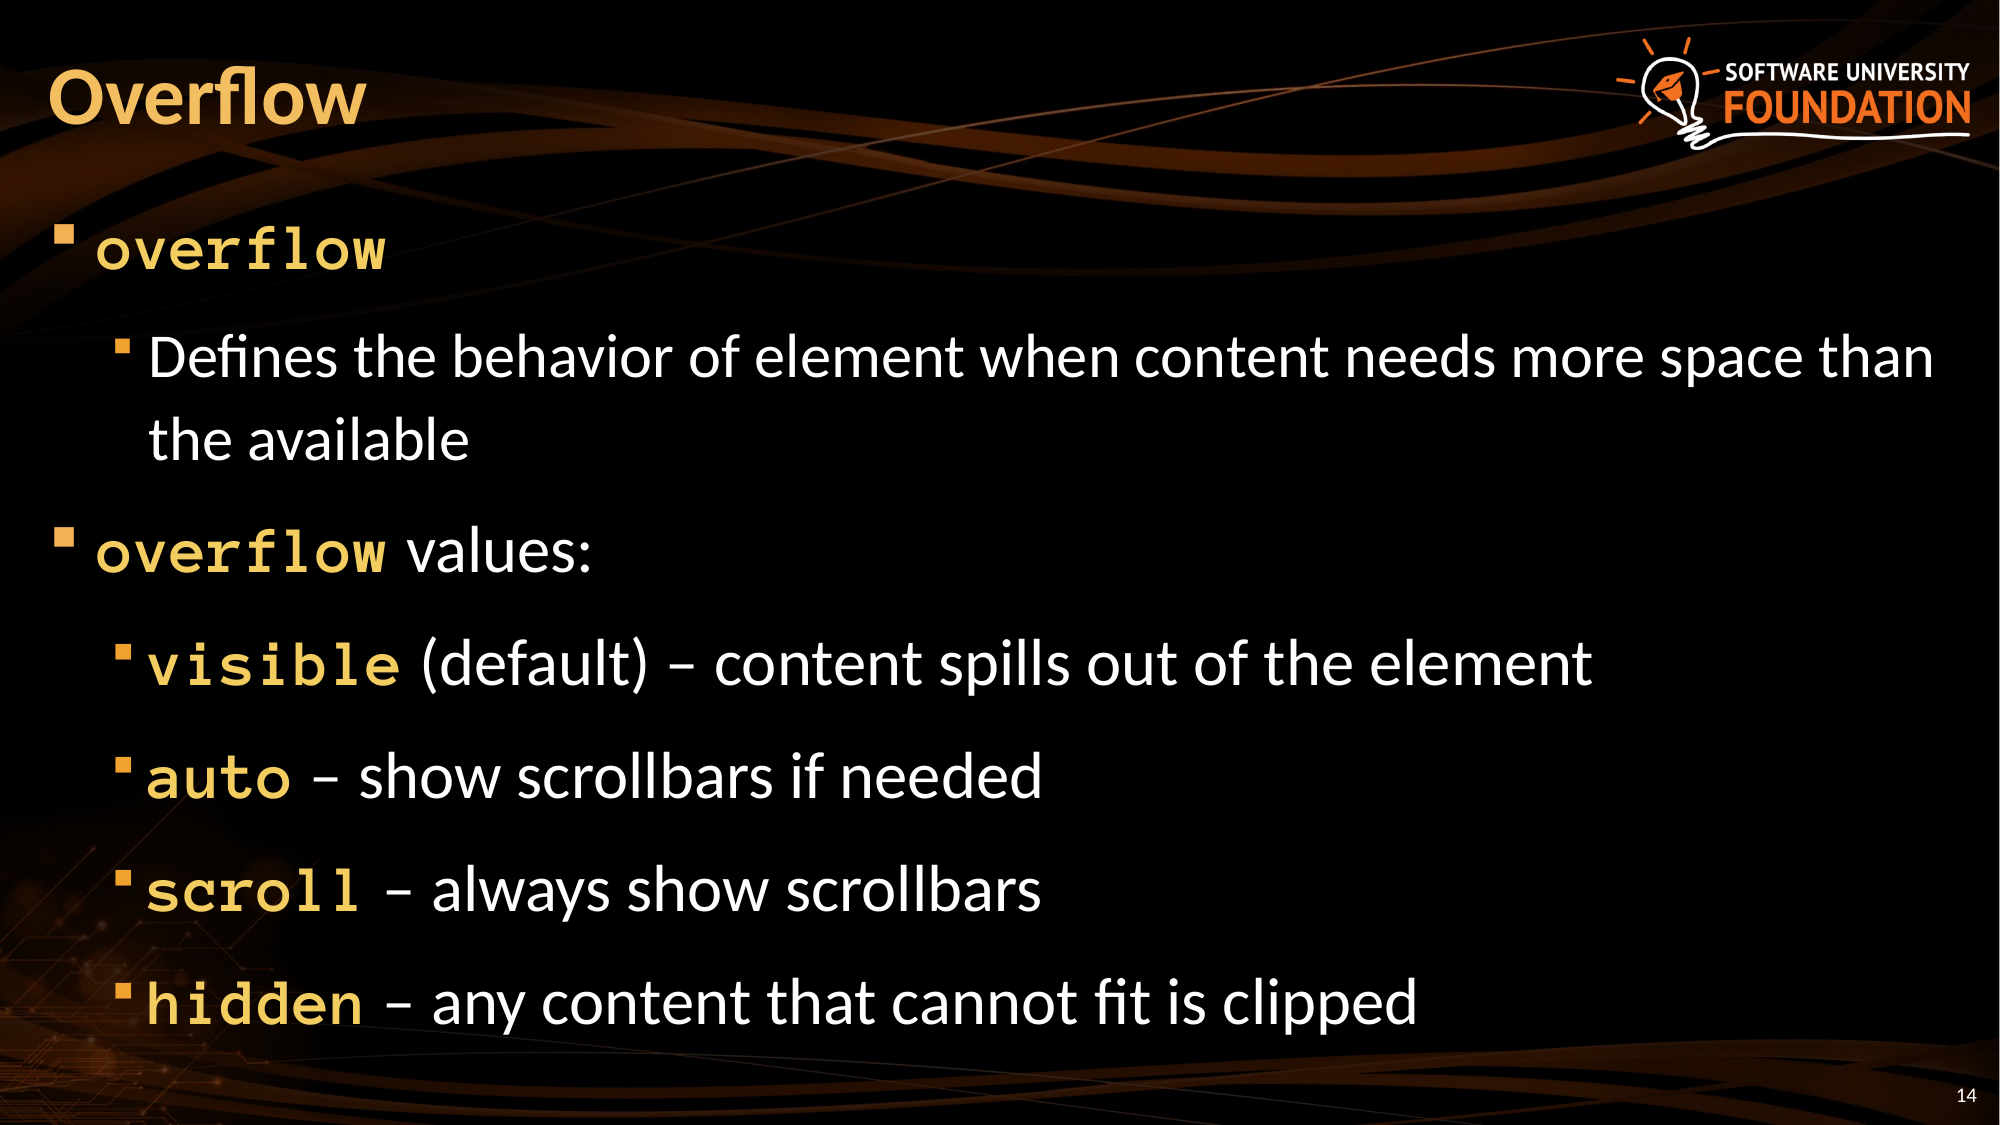

# Overflow
overflow
Defines the behavior of element when content needs more space than the available
overflow values:
visible (default) – content spills out of the element
auto – show scrollbars if needed
scroll – always show scrollbars
hidden – any content that cannot fit is clipped
14